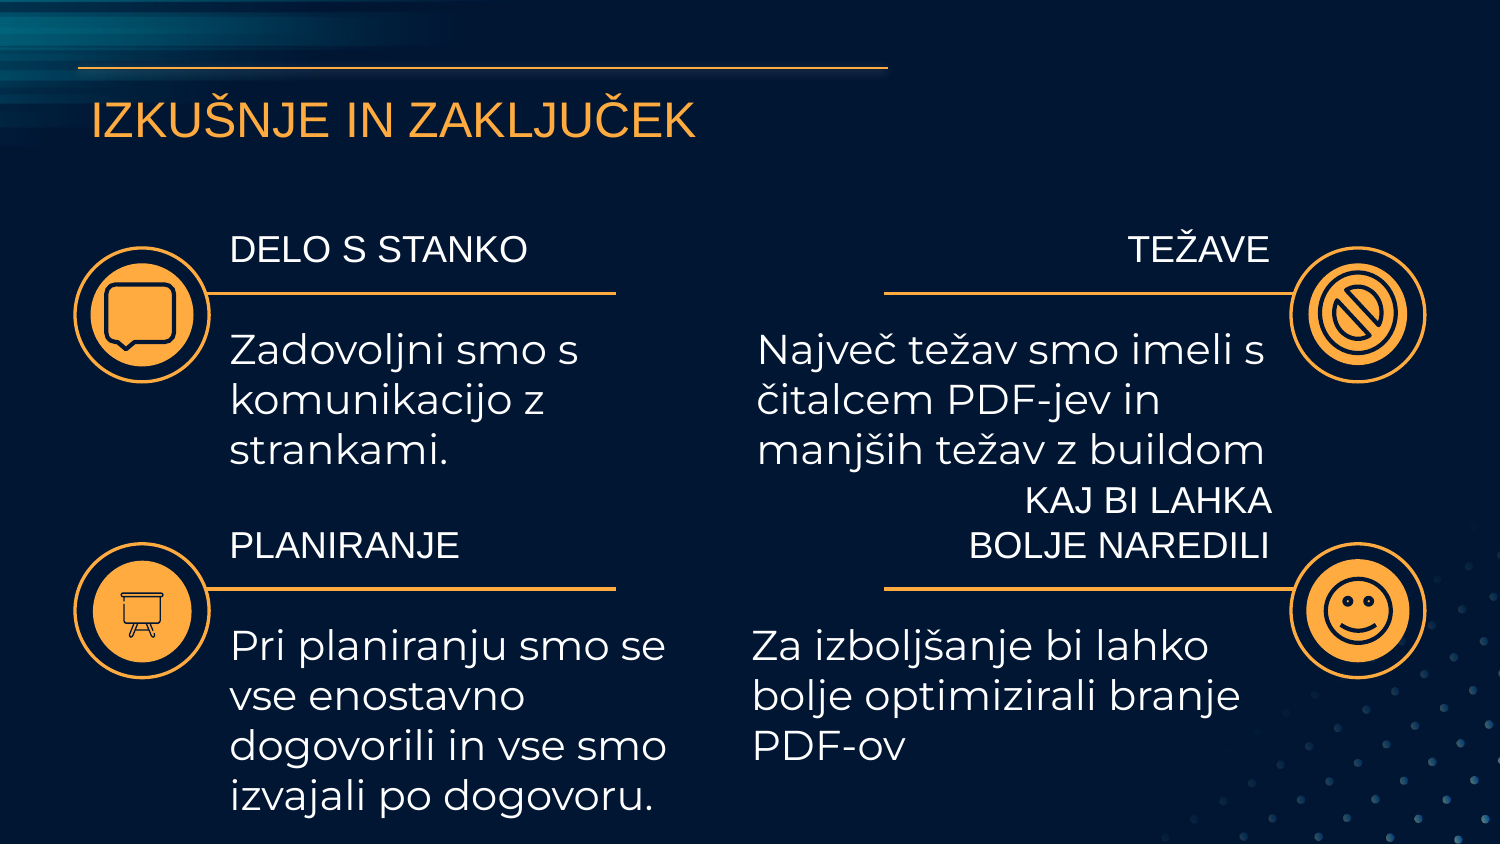

# IZKUŠNJE IN ZAKLJUČEK
DELO S STANKO
TEŽAVE

Največ težav smo imeli s čitalcem PDF-jev in manjših težav z buildom
Zadovoljni smo s komunikacijo z  strankami.
PLANIRANJE
KAJ BI LAHKA BOLJE NAREDILI

Pri planiranju smo se vse enostavno dogovorili in vse smo izvajali po dogovoru.
Za izboljšanje bi lahko bolje optimizirali branje PDF-ov